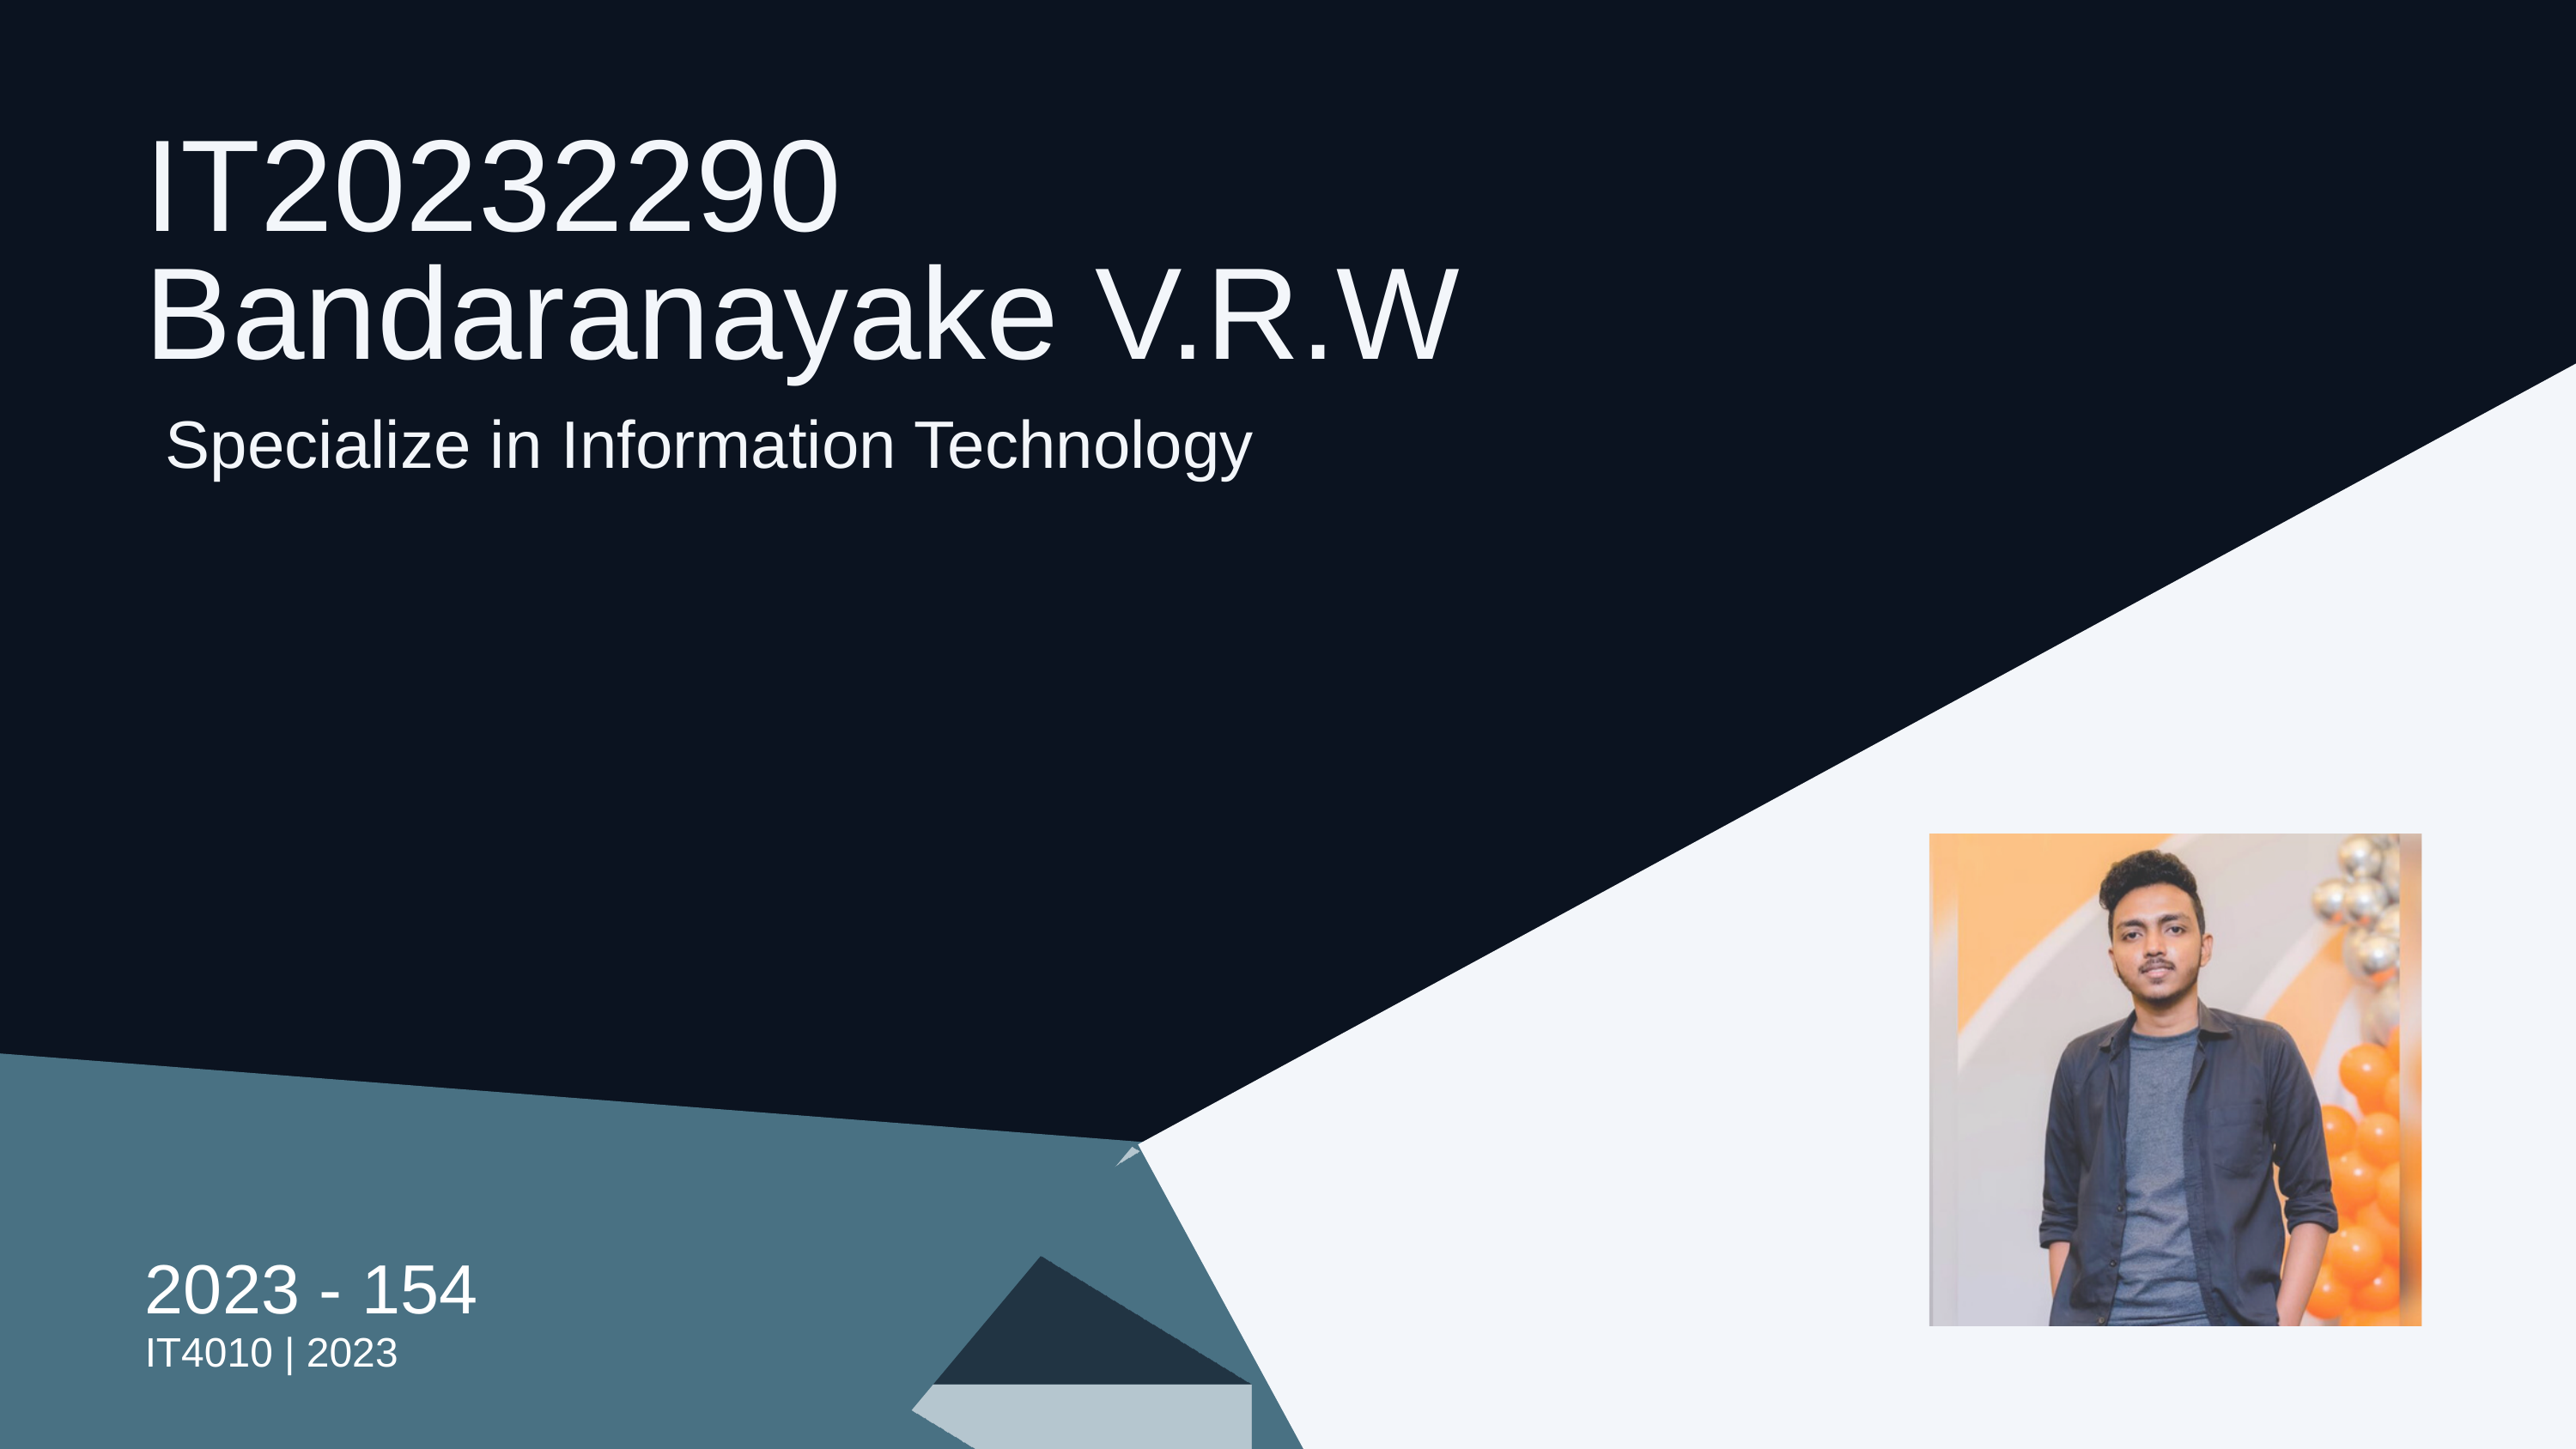

IT20232290
Bandaranayake V.R.W
Specialize in Information Technology​

2023 - 154
IT4010 | 2023